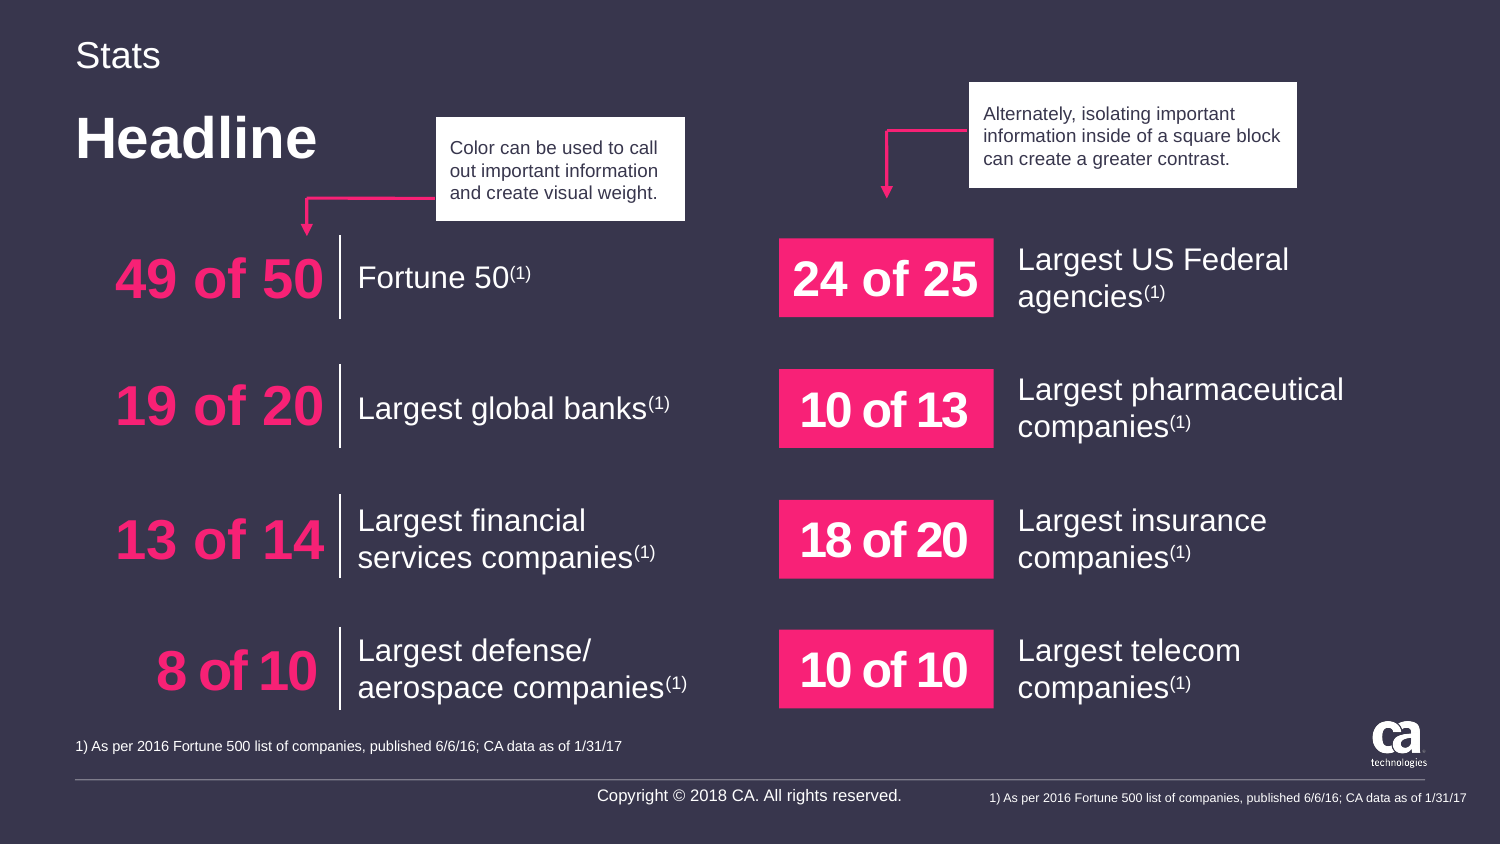

Stats

Alternately, isolating important information inside of a square block can create a greater contrast.
# Headline

Color can be used to call out important information and create visual weight.
Largest US Federal agencies(1)

49 of 50
24 of 25
Fortune 50(1)
Largest pharmaceutical companies(1)
19 of 20

10 of 13
Largest global banks(1)
Largest financial services companies(1)
Largest insurance companies(1)

13 of 14
18 of 20
Largest defense/
aerospace companies(1)
Largest telecom companies(1)

8 of 10
10 of 10
1) As per 2016 Fortune 500 list of companies, published 6/6/16; CA data as of 1/31/17

1) As per 2016 Fortune 500 list of companies, published 6/6/16; CA data as of 1/31/17